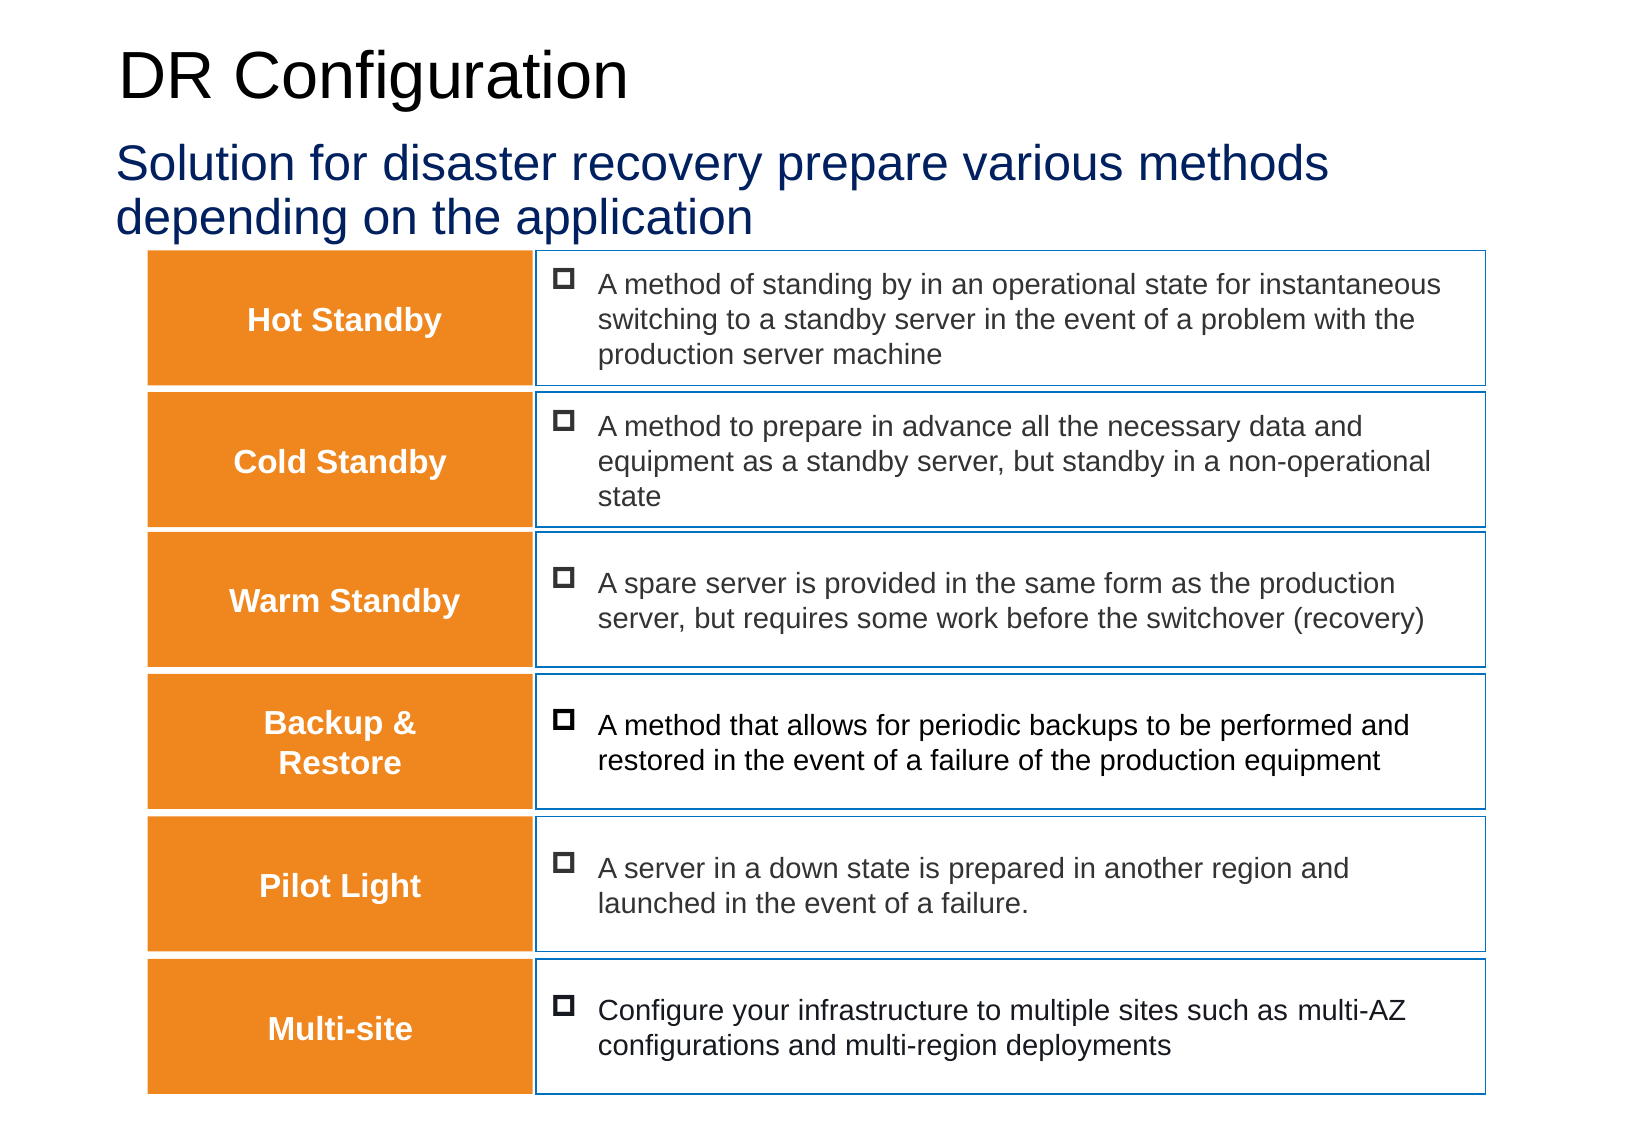

DR Configuration
Solution for disaster recovery prepare various methods depending on the application
 Hot Standby
A method of standing by in an operational state for instantaneous switching to a standby server in the event of a problem with the production server machine
Cold Standby
A method to prepare in advance all the necessary data and equipment as a standby server, but standby in a non-operational state
 Warm Standby
A spare server is provided in the same form as the production server, but requires some work before the switchover (recovery)
Backup &
Restore
A method that allows for periodic backups to be performed and restored in the event of a failure of the production equipment
Pilot Light
A server in a down state is prepared in another region and launched in the event of a failure.
Multi-site
Configure your infrastructure to multiple sites such as multi-AZ configurations and multi-region deployments